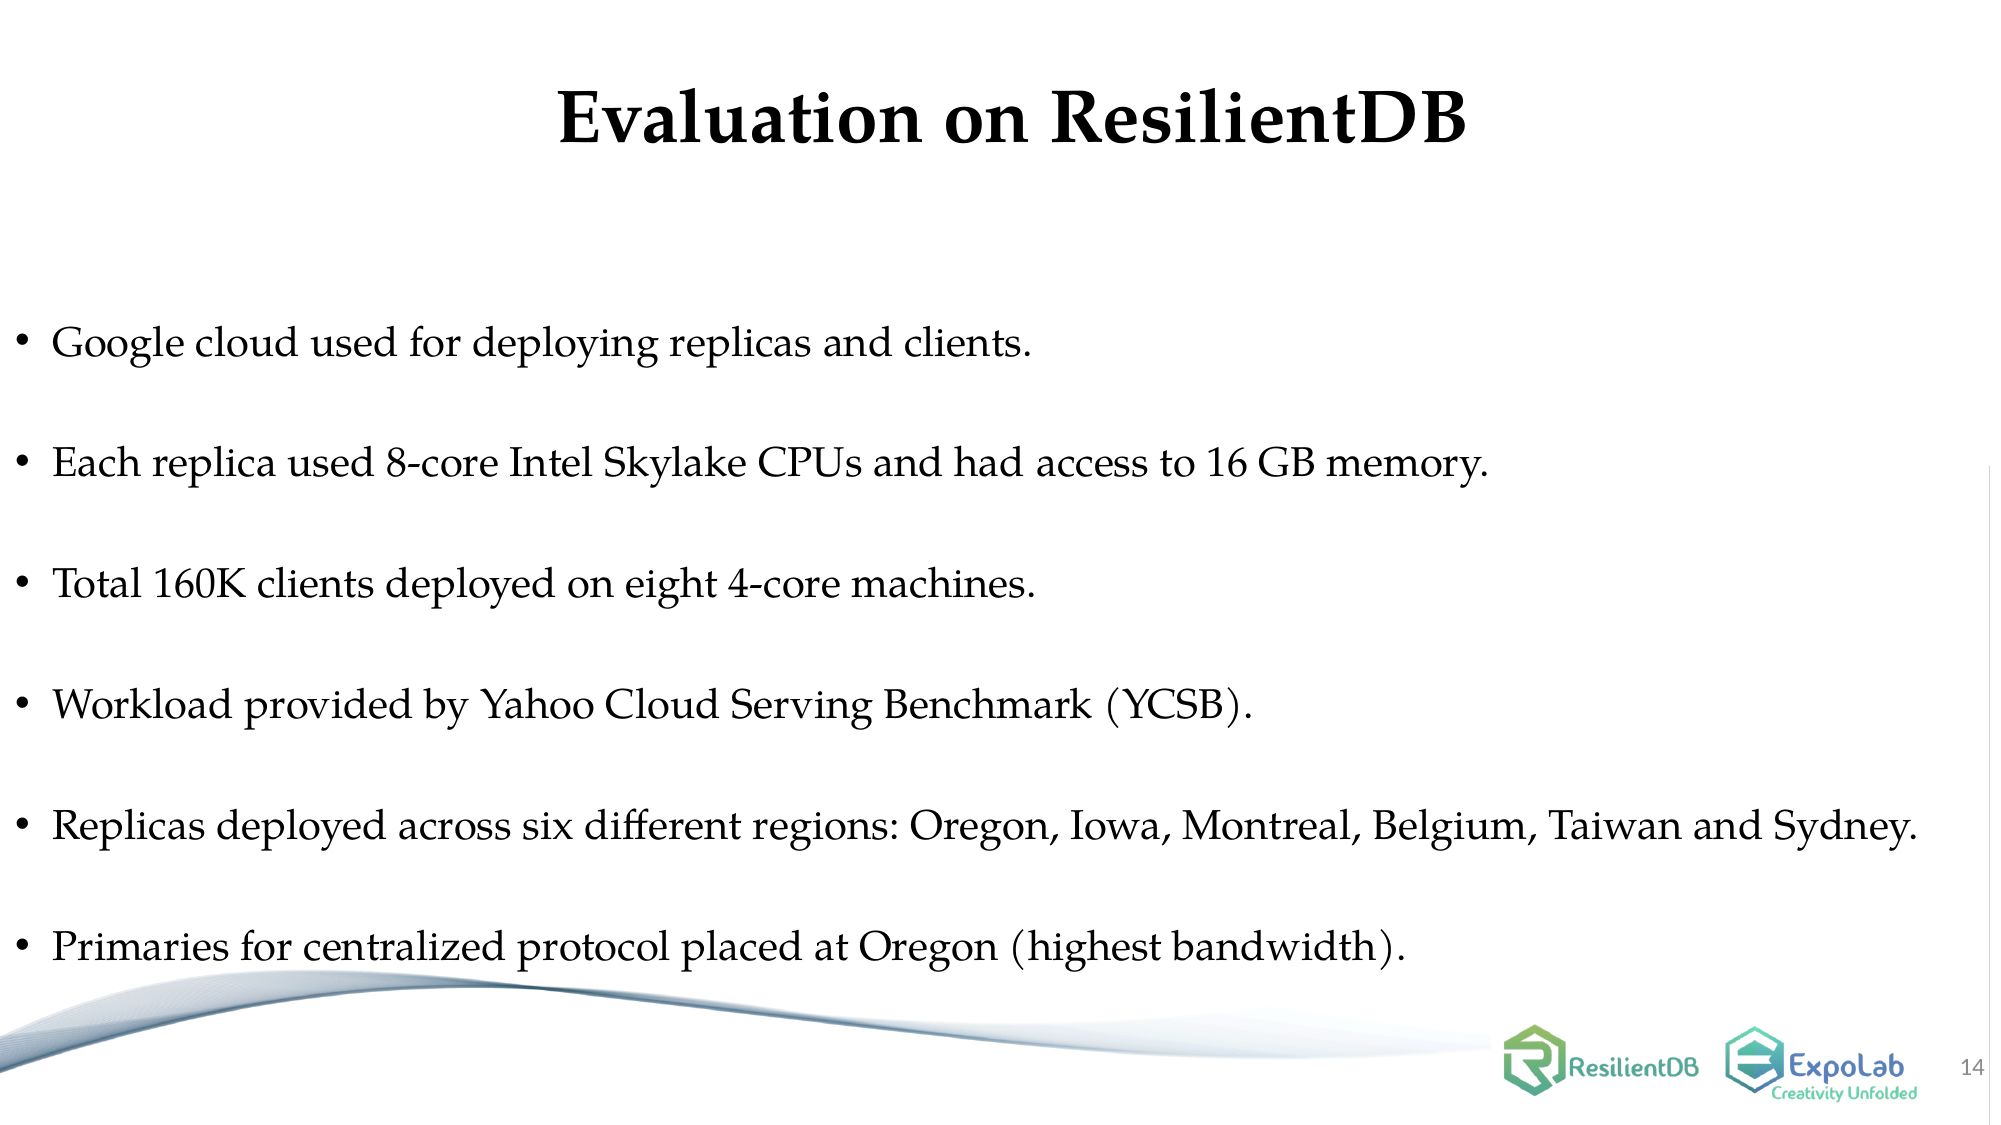

# Evaluation on ResilientDB
Google cloud used for deploying replicas and clients.
Each replica used 8-core Intel Skylake CPUs and had access to 16 GB memory.
Total 160K clients deployed on eight 4-core machines.
Workload provided by Yahoo Cloud Serving Benchmark (YCSB).
Replicas deployed across six different regions: Oregon, Iowa, Montreal, Belgium, Taiwan and Sydney.
Primaries for centralized protocol placed at Oregon (highest bandwidth).
14